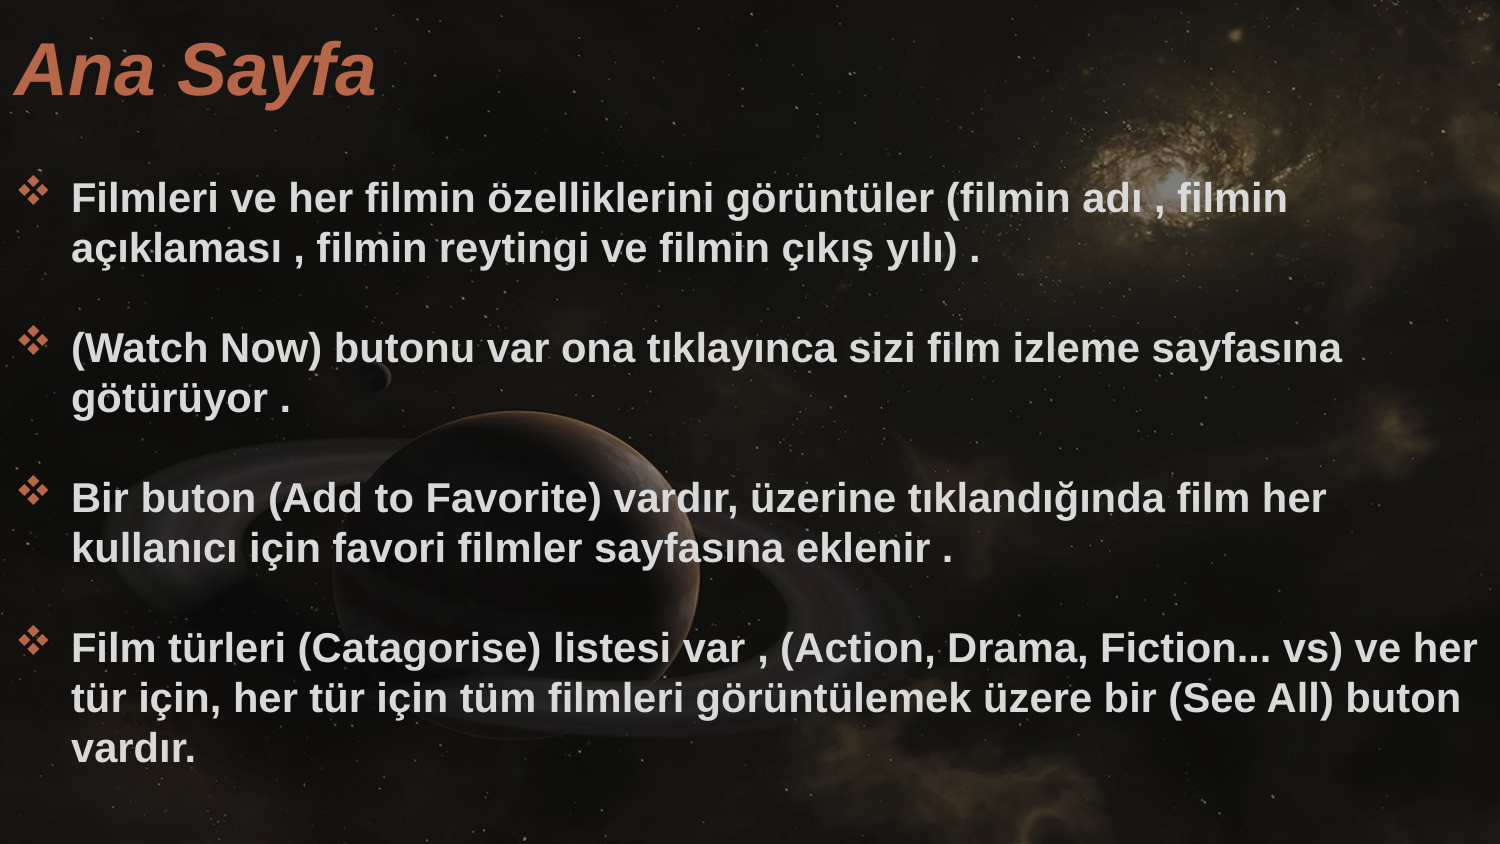

Ana Sayfa

Filmleri ve her filmin özelliklerini görüntüler (filmin adı , filmin açıklaması , filmin reytingi ve filmin çıkış yılı) .

(Watch Now) butonu var ona tıklayınca sizi film izleme sayfasına götürüyor .

Bir buton (Add to Favorite) vardır, üzerine tıklandığında film her kullanıcı için favori filmler sayfasına eklenir .

Film türleri (Catagorise) listesi var , (Action, Drama, Fiction... vs) ve her tür için, her tür için tüm filmleri görüntülemek üzere bir (See All) buton vardır.